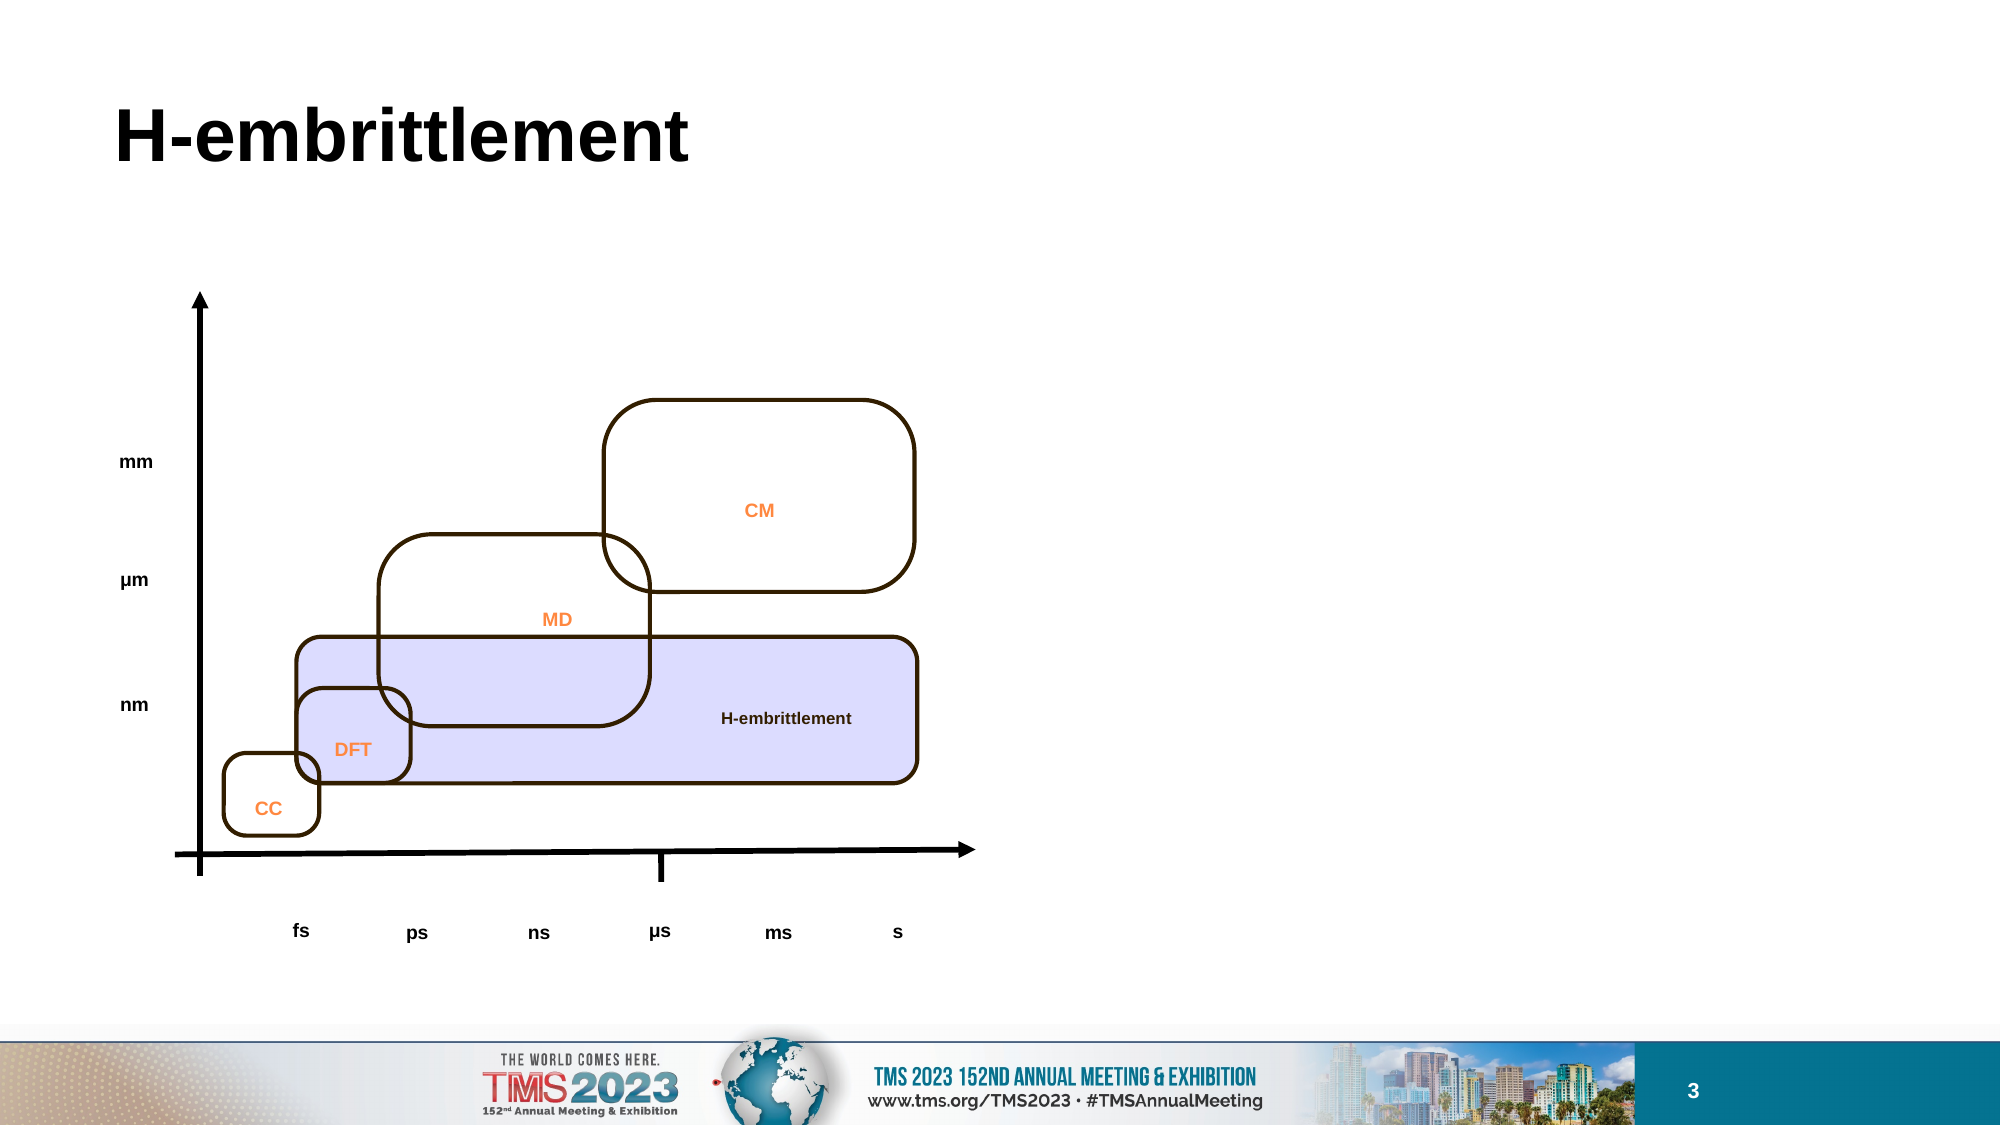

# H-embrittlement

mm
CM

MD
μm

nm
H-embrittlement

DFT

CC

fs
μs
s
ps
ns
ms